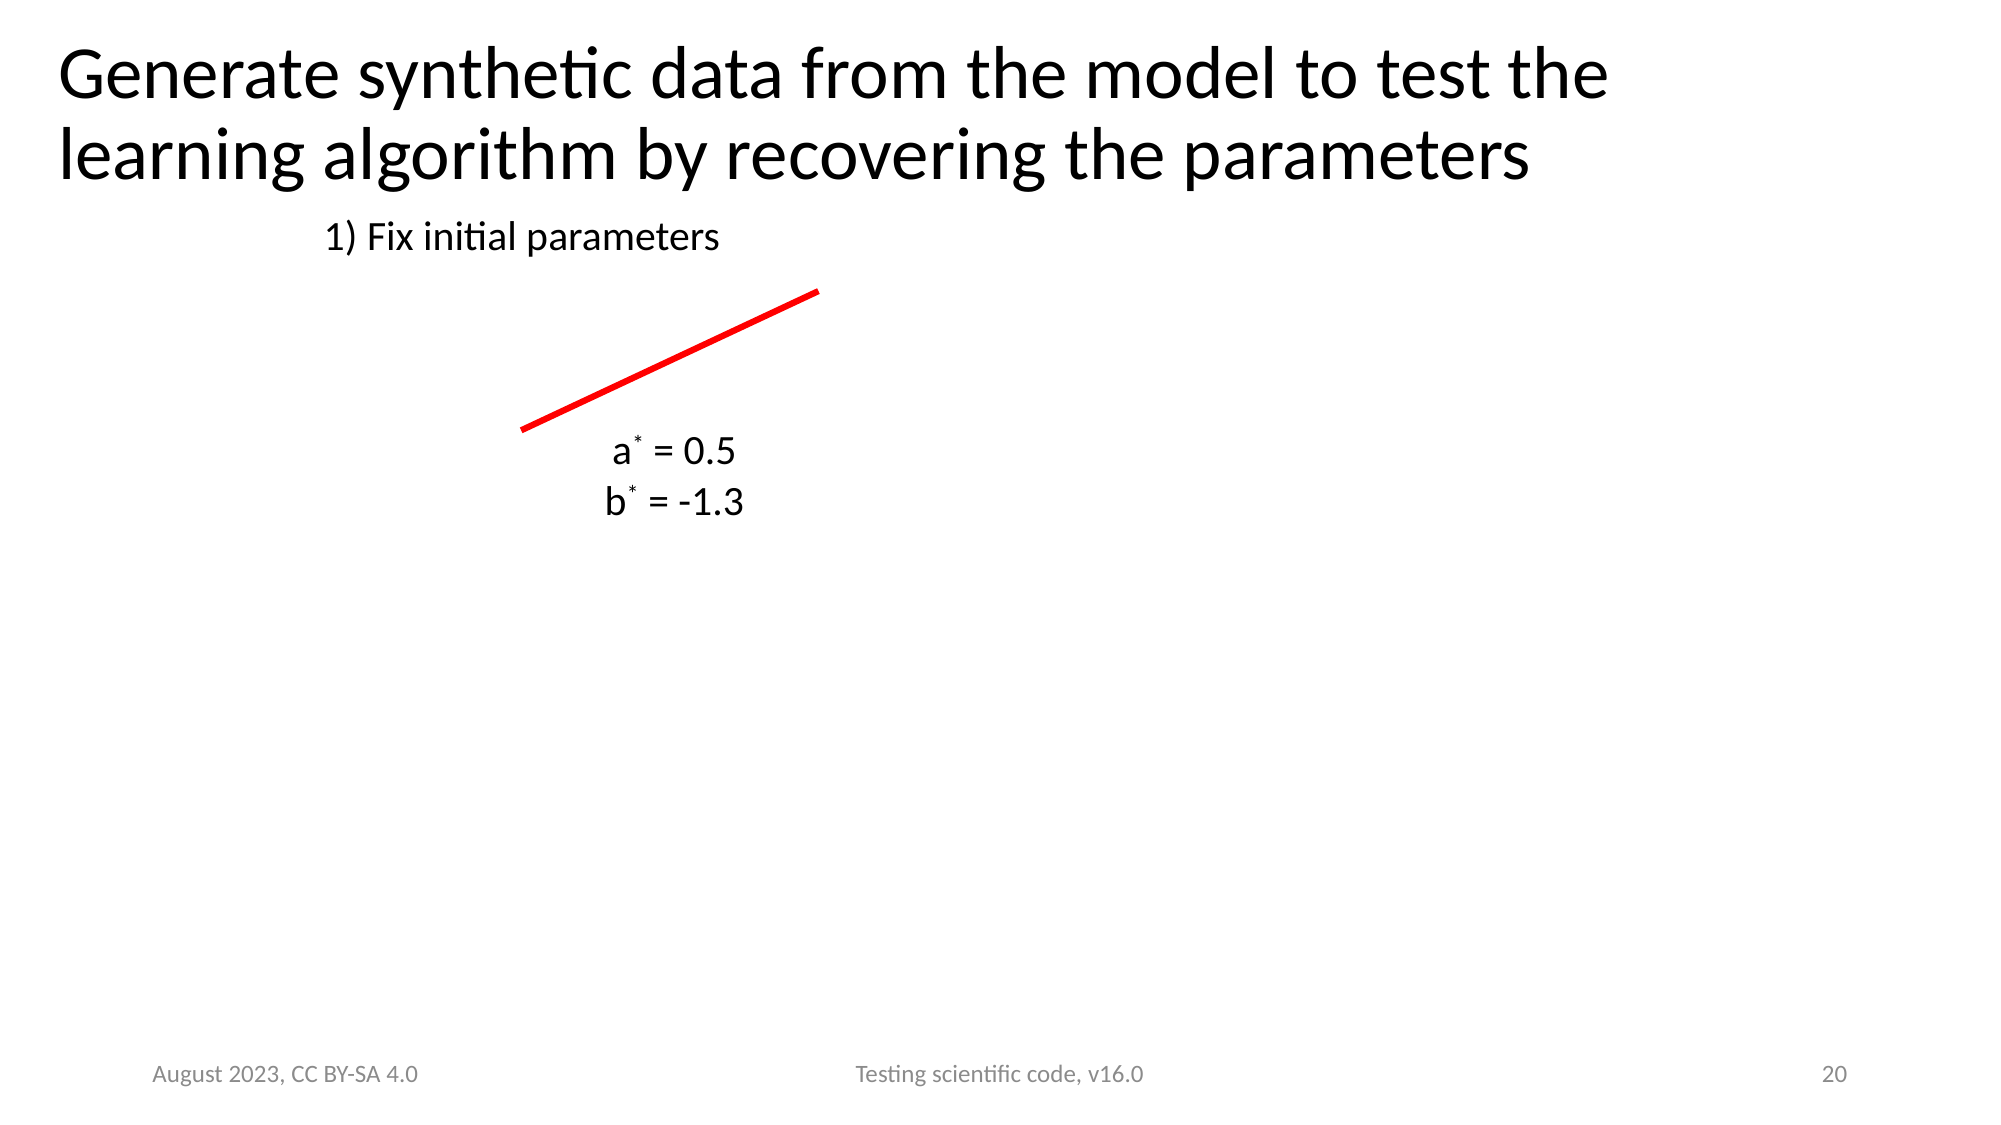

# Generate synthetic data from the model to test the learning algorithm by recovering the parameters
1) Fix initial parameters
a* = 0.5
b* = -1.3
August 2023, CC BY-SA 4.0
Testing scientific code, v16.0
20